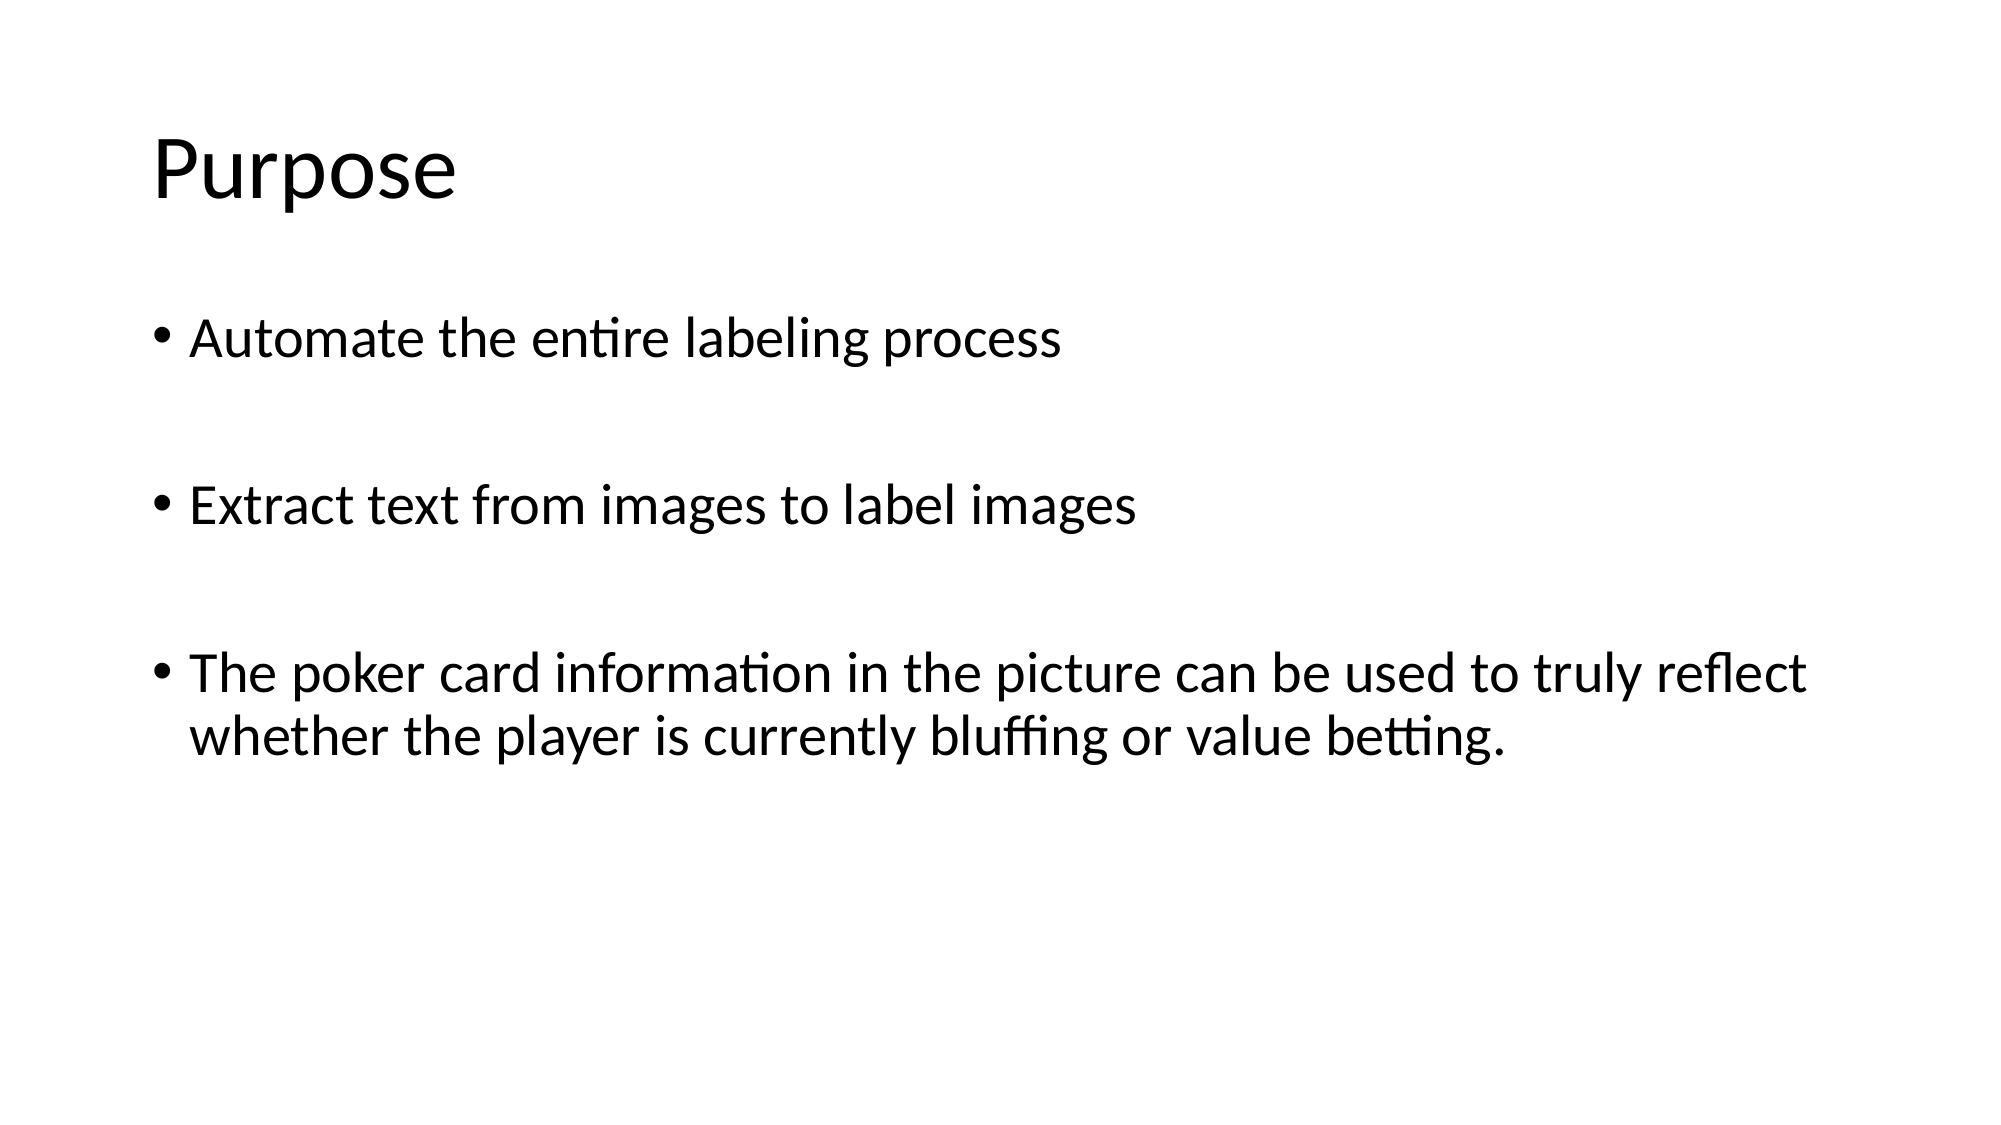

# Purpose
Automate the entire labeling process

Extract text from images to label images

The poker card information in the picture can be used to truly reflect whether the player is currently bluffing or value betting.